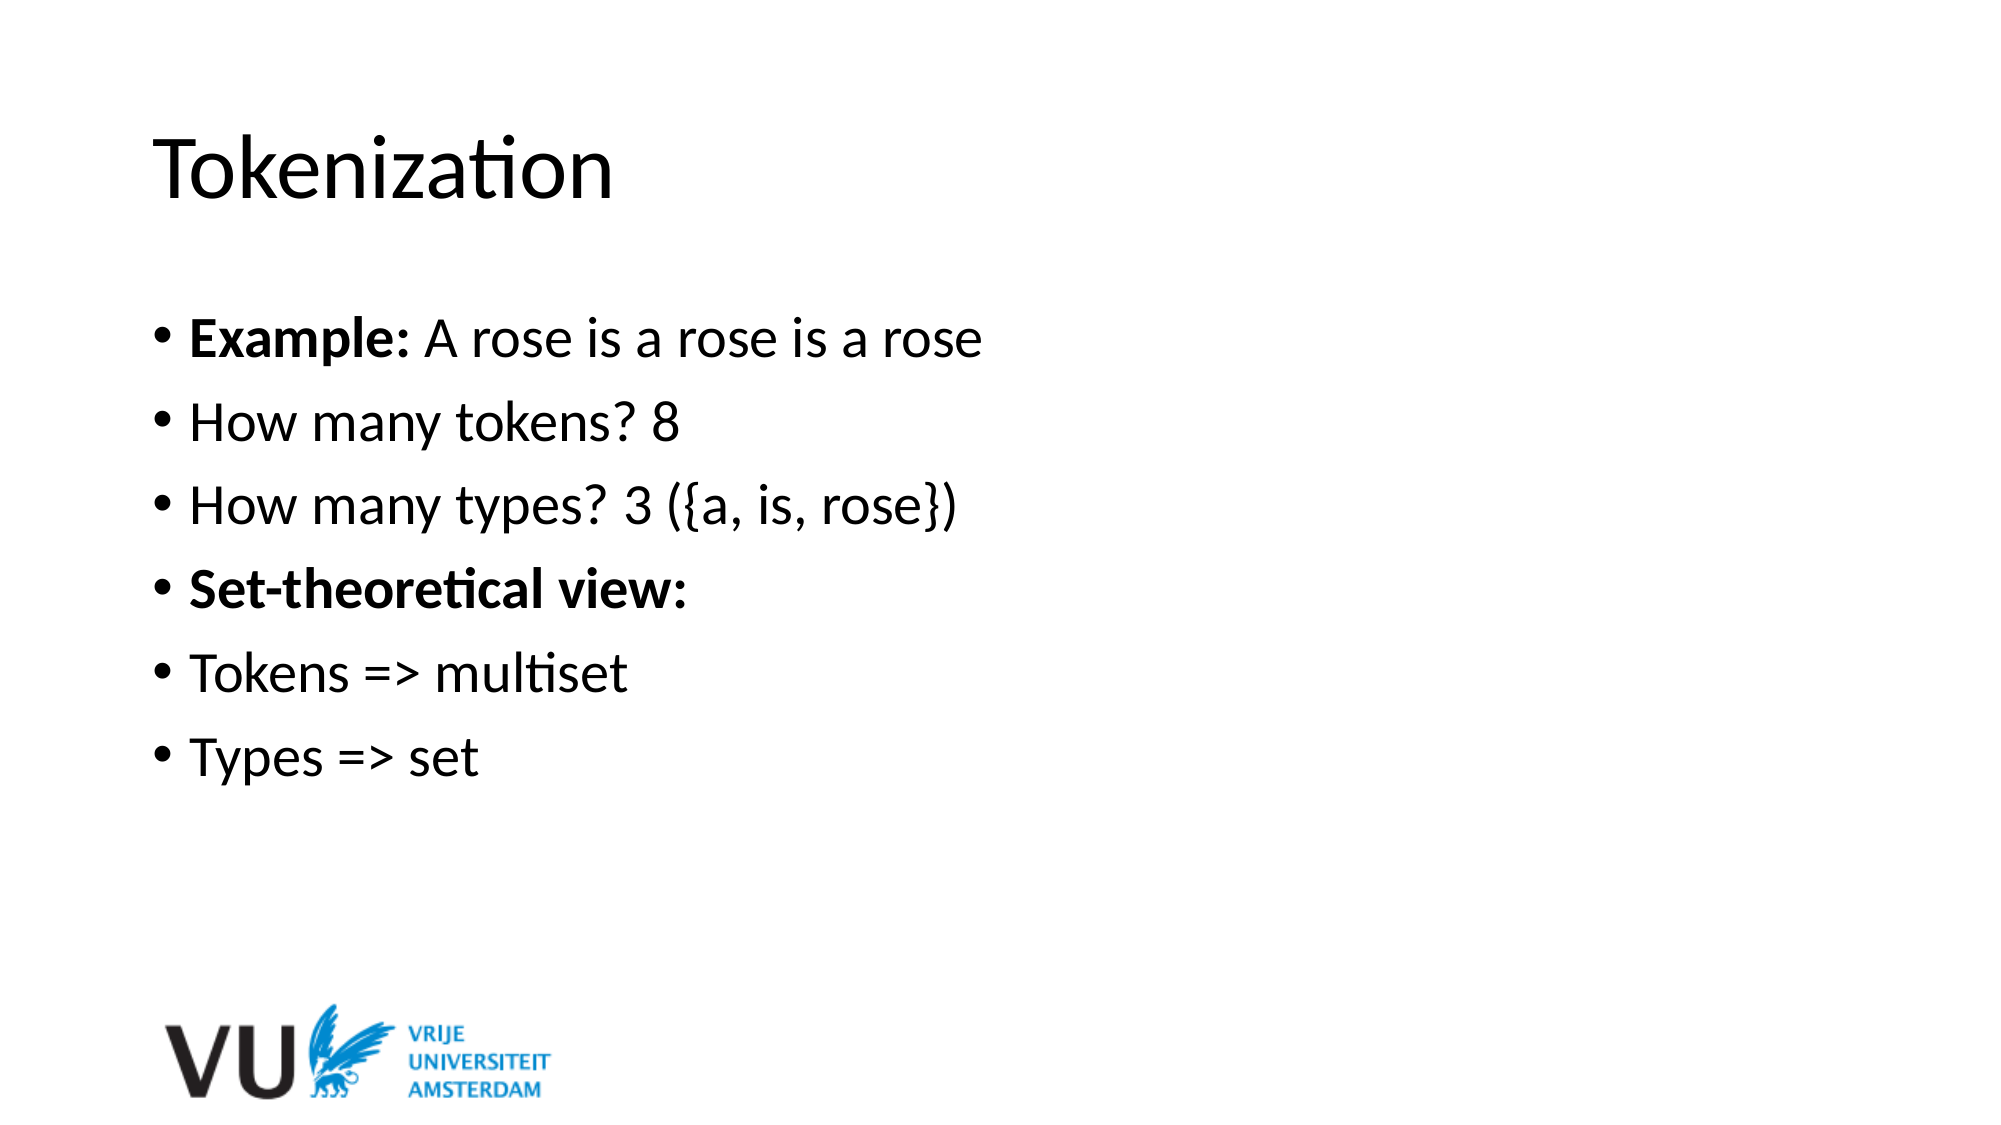

# Tokenization
Example: A rose is a rose is a rose
How many tokens? 8
How many types? 3 ({a, is, rose})
Set-theoretical view:
Tokens => multiset
Types => set